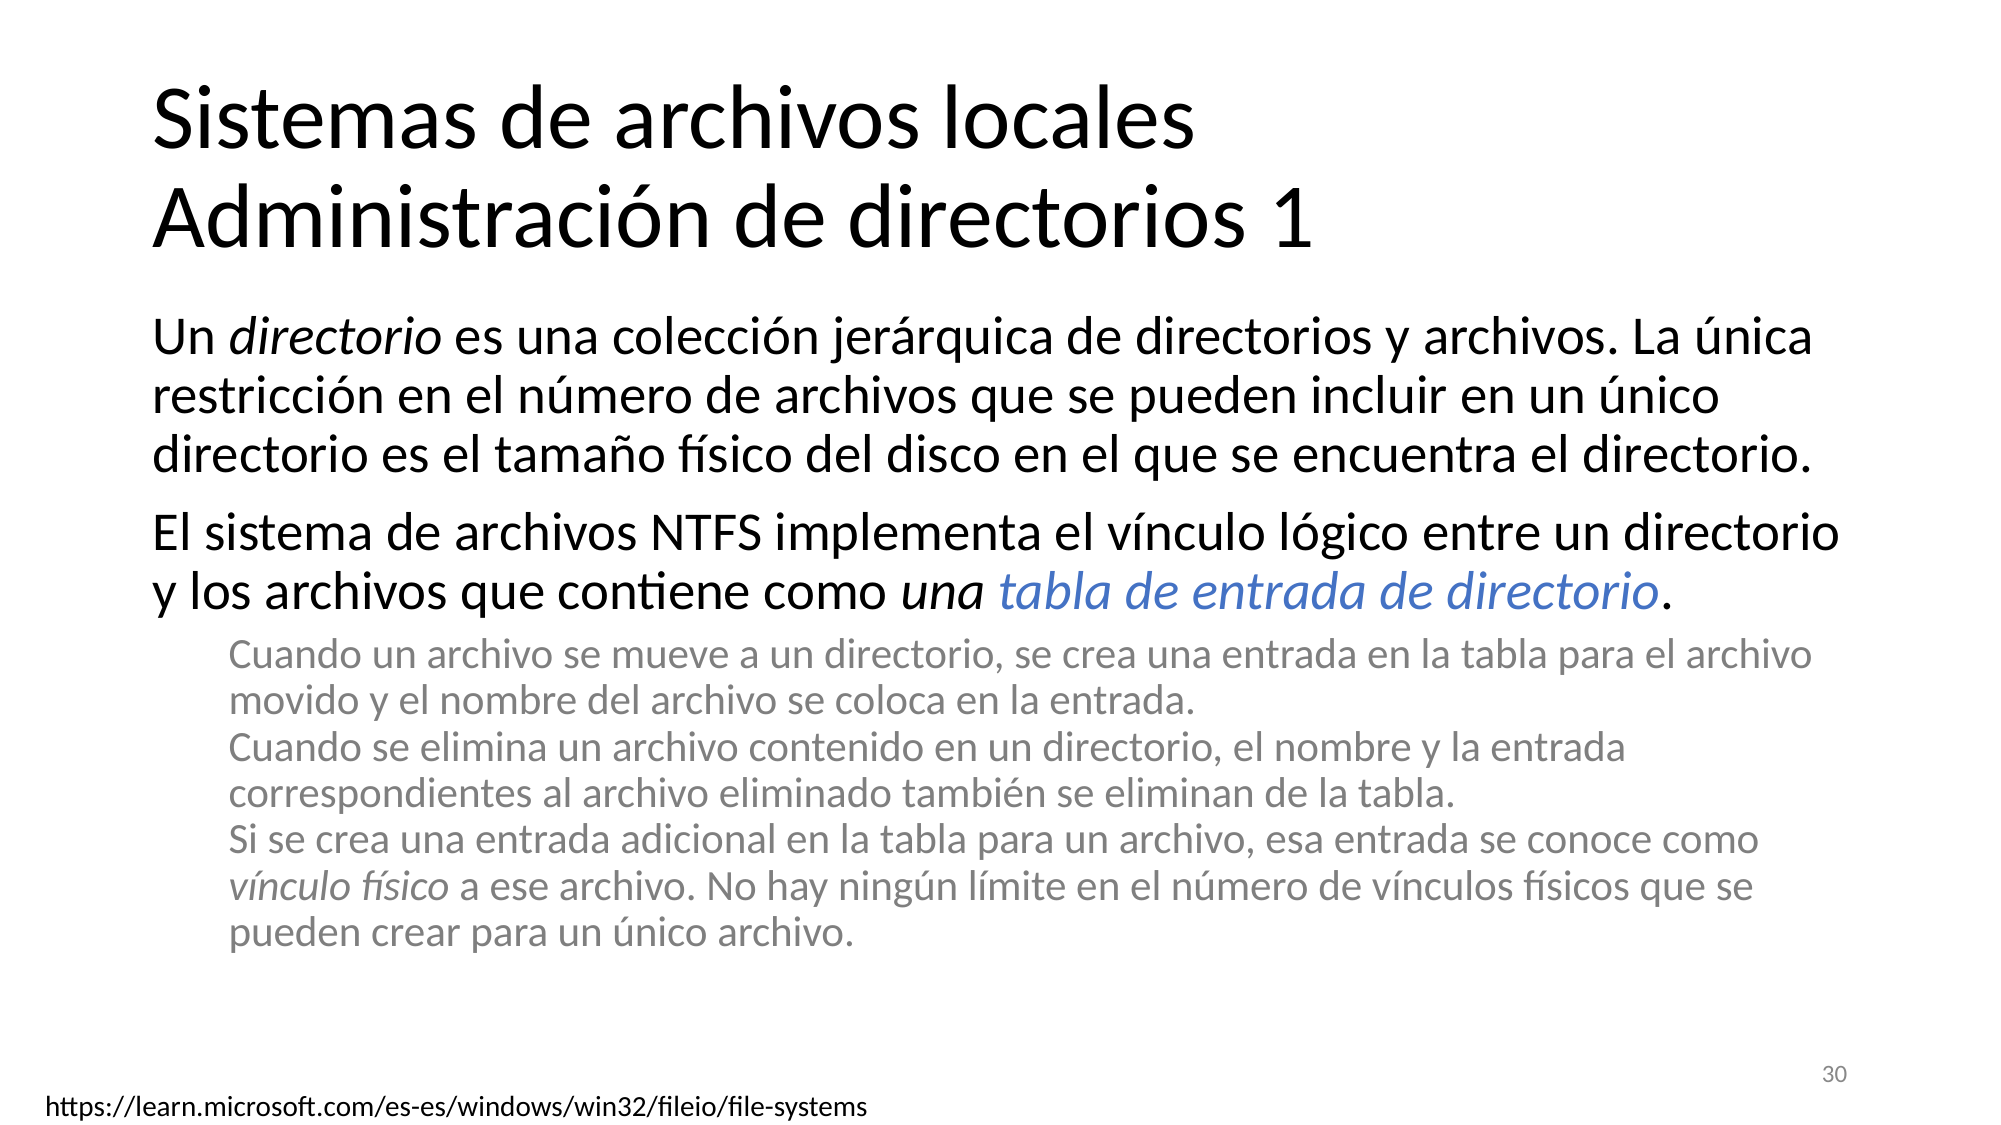

# Sistemas de archivos locales Administración de directorios 1
Un directorio es una colección jerárquica de directorios y archivos. La única restricción en el número de archivos que se pueden incluir en un único directorio es el tamaño físico del disco en el que se encuentra el directorio.
El sistema de archivos NTFS implementa el vínculo lógico entre un directorio y los archivos que contiene como una tabla de entrada de directorio.
Cuando un archivo se mueve a un directorio, se crea una entrada en la tabla para el archivo movido y el nombre del archivo se coloca en la entrada.
Cuando se elimina un archivo contenido en un directorio, el nombre y la entrada correspondientes al archivo eliminado también se eliminan de la tabla.
Si se crea una entrada adicional en la tabla para un archivo, esa entrada se conoce como vínculo físico a ese archivo. No hay ningún límite en el número de vínculos físicos que se pueden crear para un único archivo.

30
https://learn.microsoft.com/es-es/windows/win32/fileio/file-systems